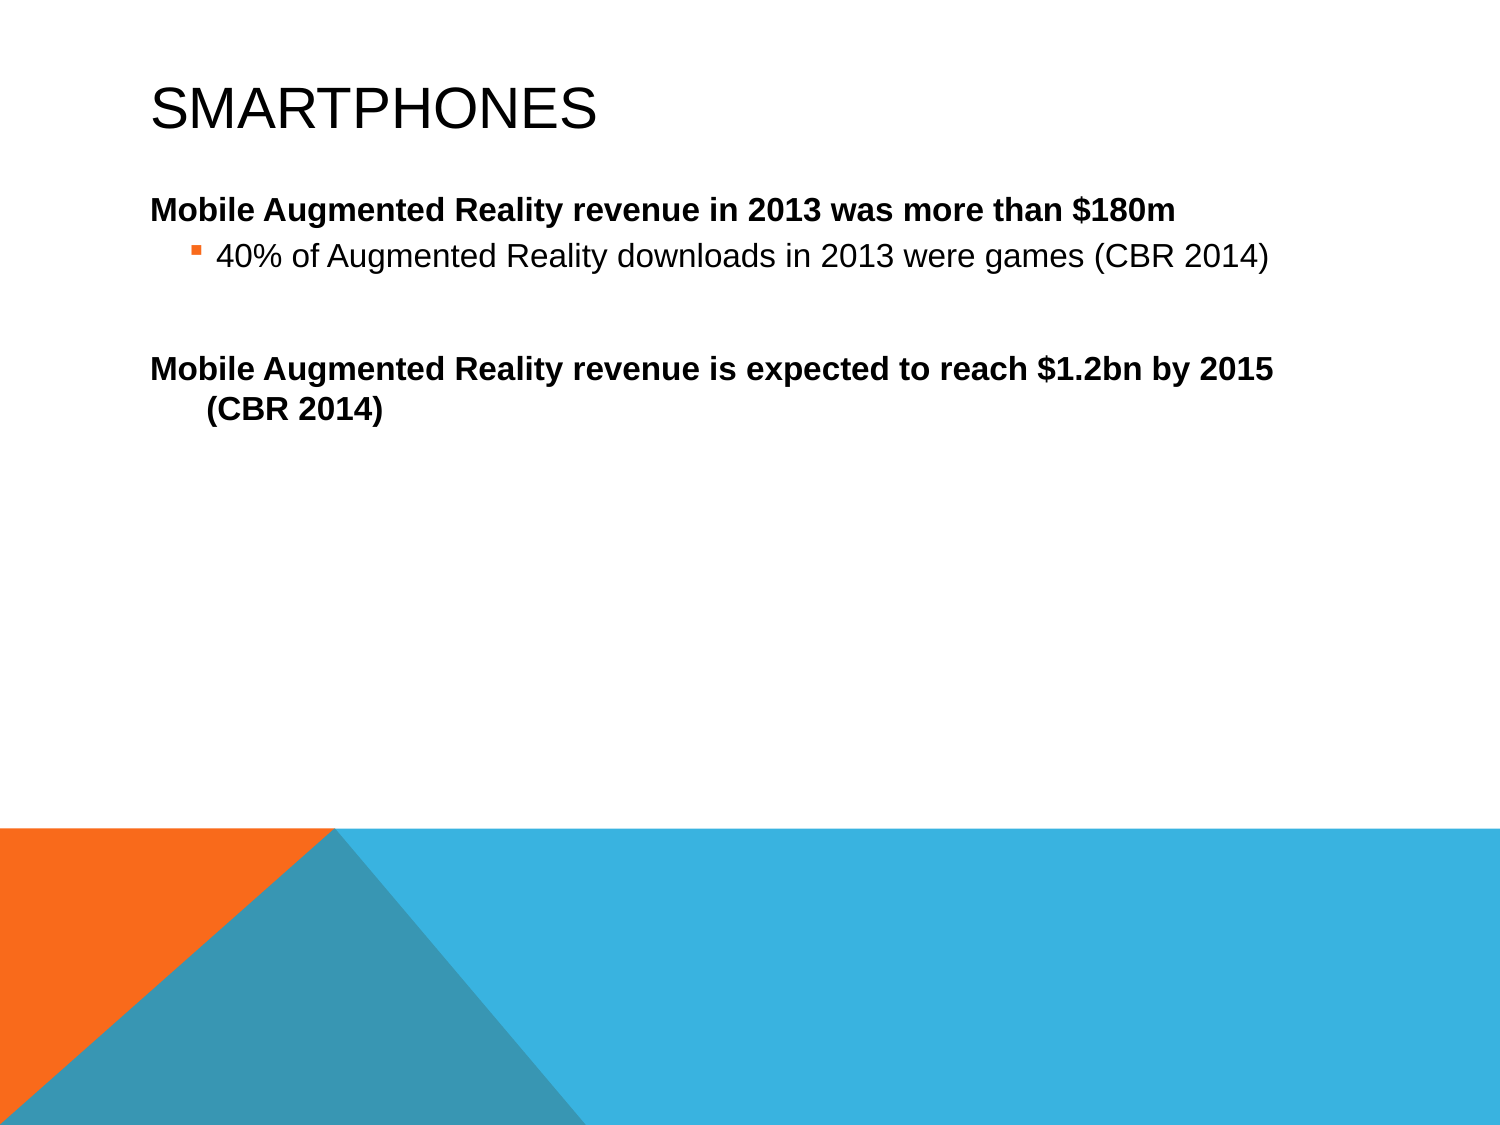

# Smartphones
Mobile Augmented Reality revenue in 2013 was more than $180m
40% of Augmented Reality downloads in 2013 were games (CBR 2014)

Mobile Augmented Reality revenue is expected to reach $1.2bn by 2015 (CBR 2014)